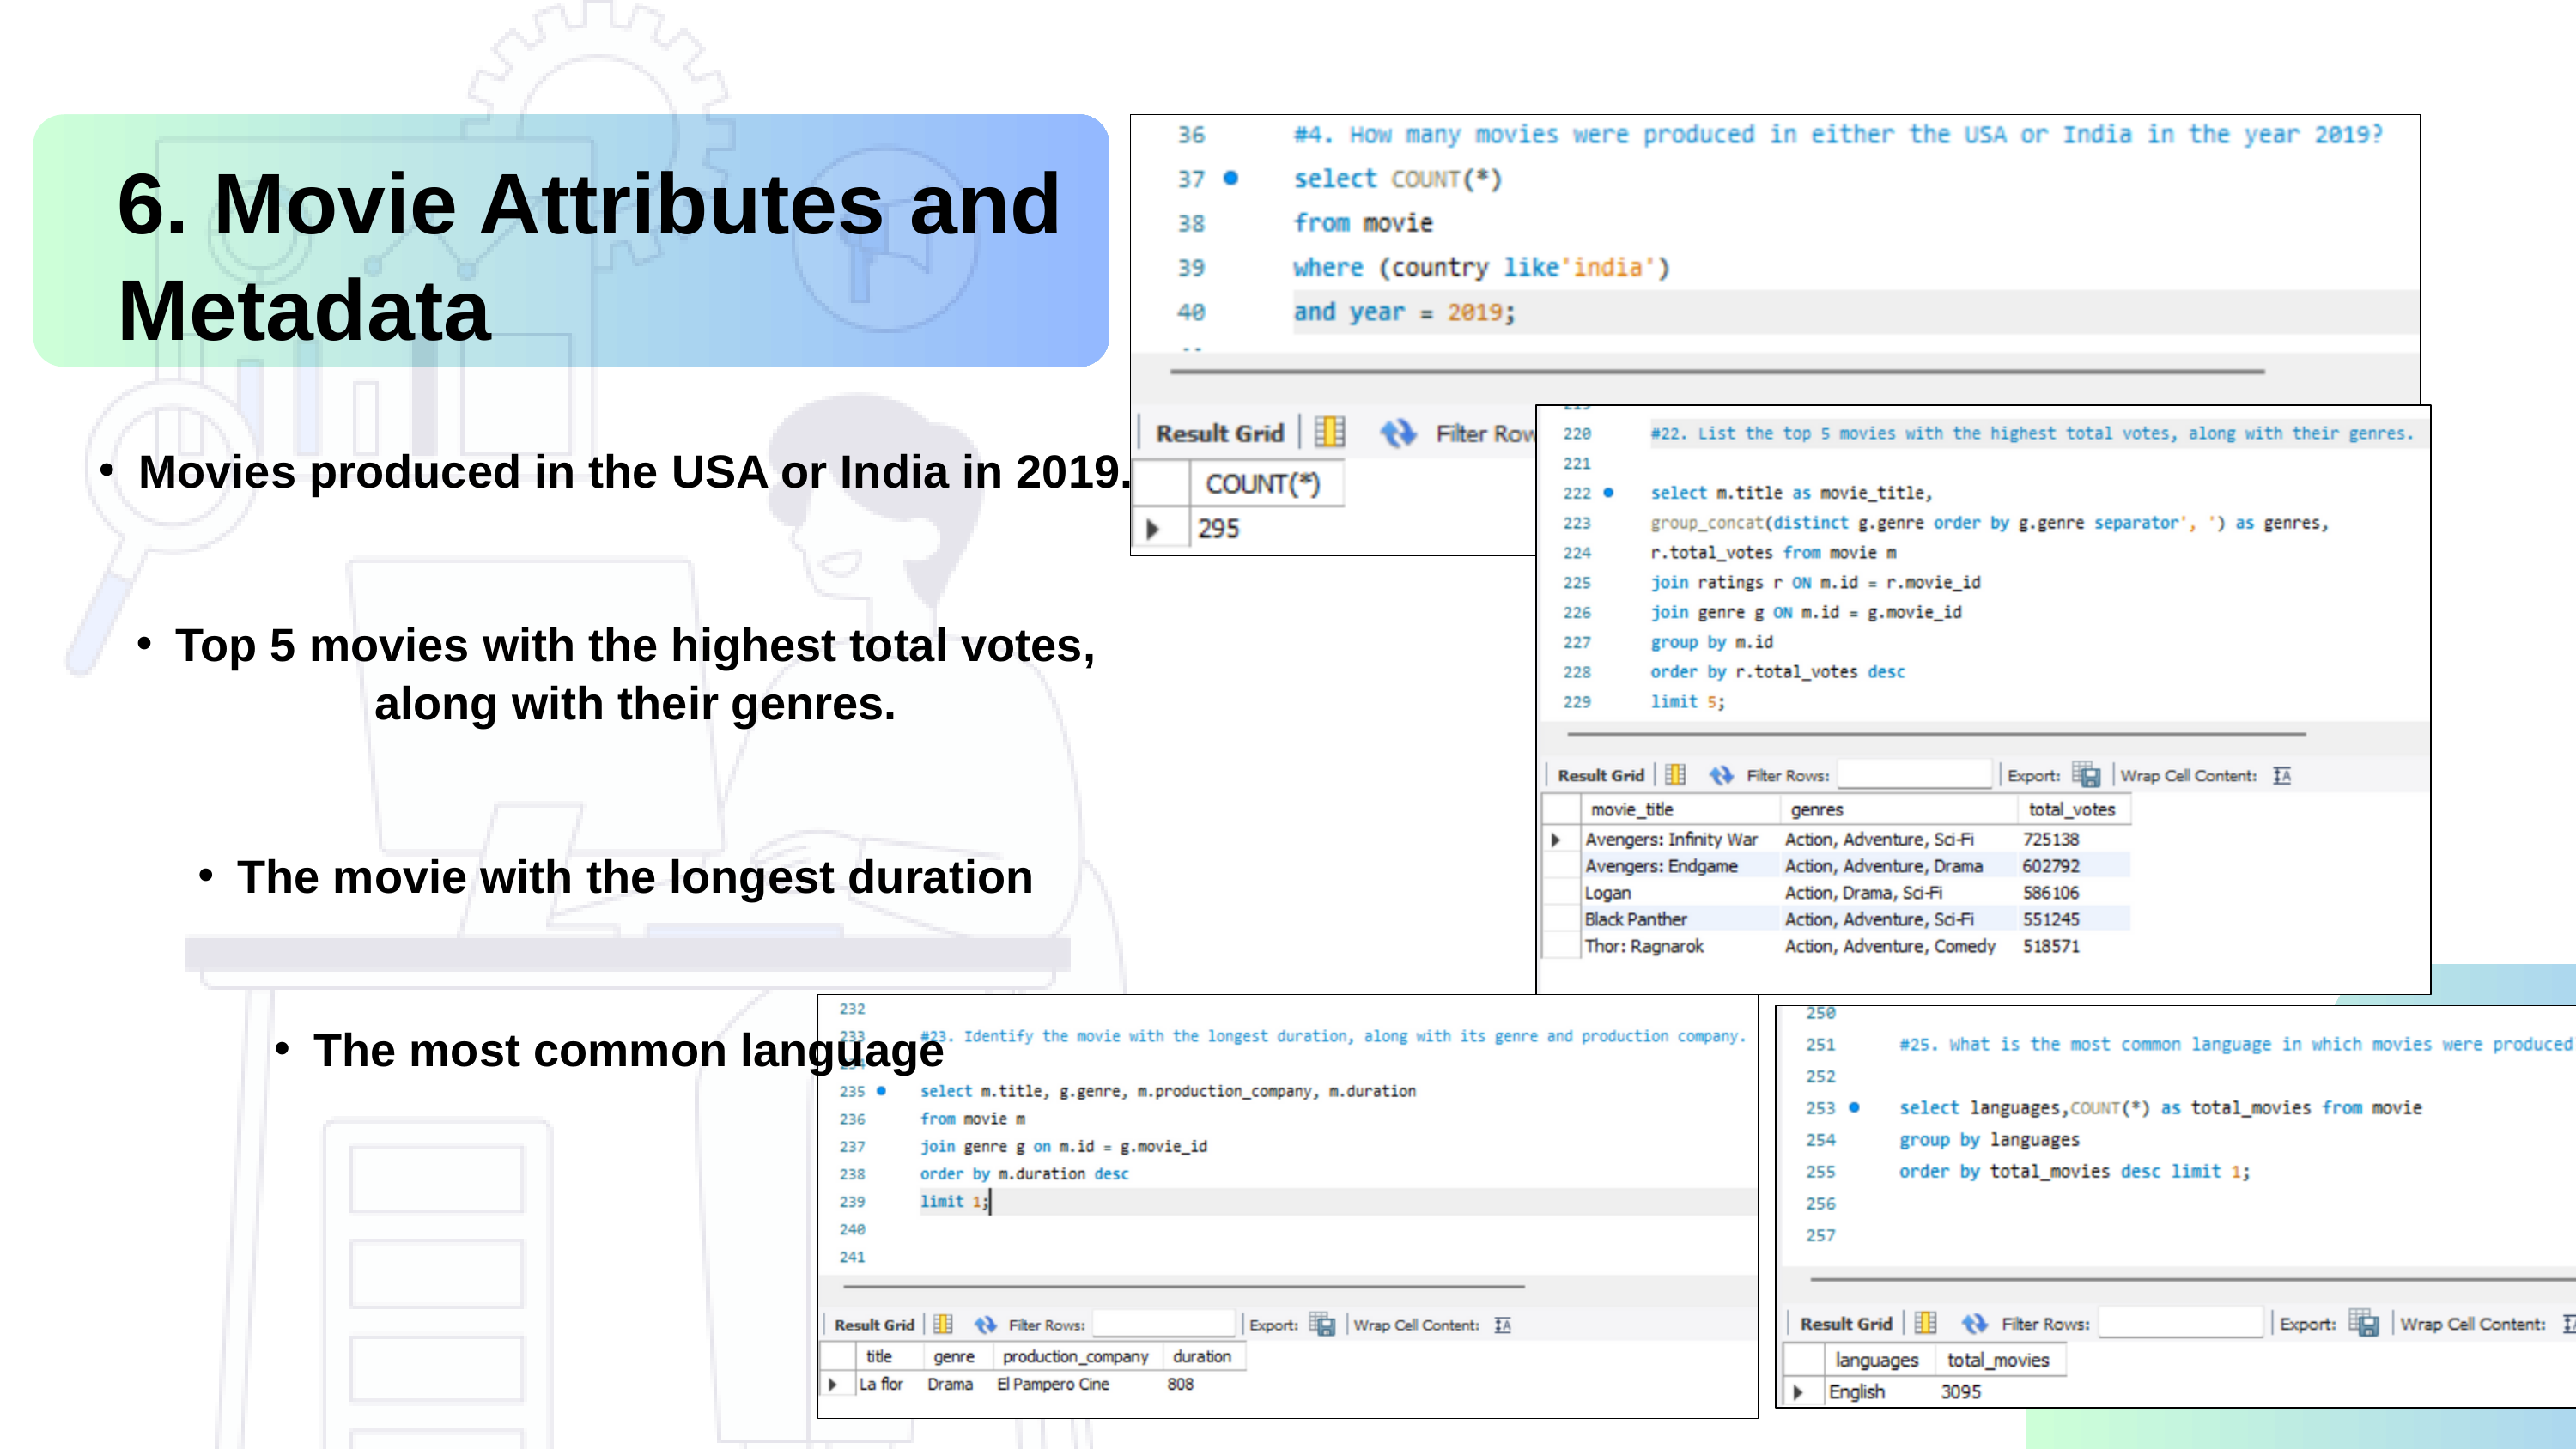

6. Movie Attributes and Metadata

Movies produced in the USA or India in 2019.

Top 5 movies with the highest total votes, along with their genres.

The movie with the longest duration

The most common language